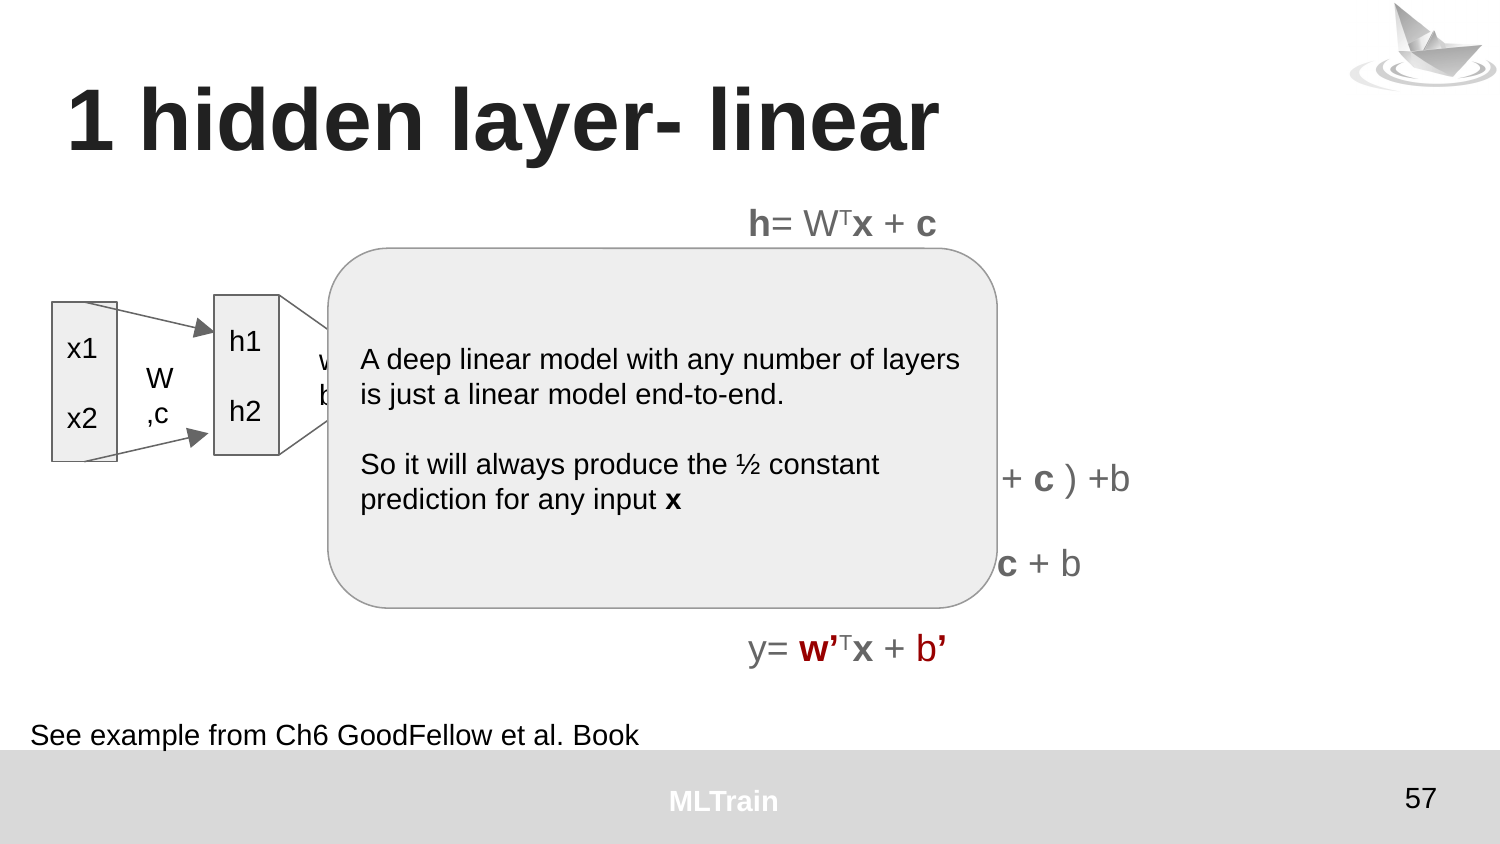

# 1 hidden layer- linear
h= WTx + c
y= wTh +b

So y = wT(WTx + c ) +b
y= wTWTx + wTc + b
y= w’Tx + b’

A deep linear model with any number of layers is just a linear model end-to-end.

So it will always produce the ½ constant prediction for any input x
h1

h2
x1

x2
w,b
y
W,c
See example from Ch6 GoodFellow et al. Book
57